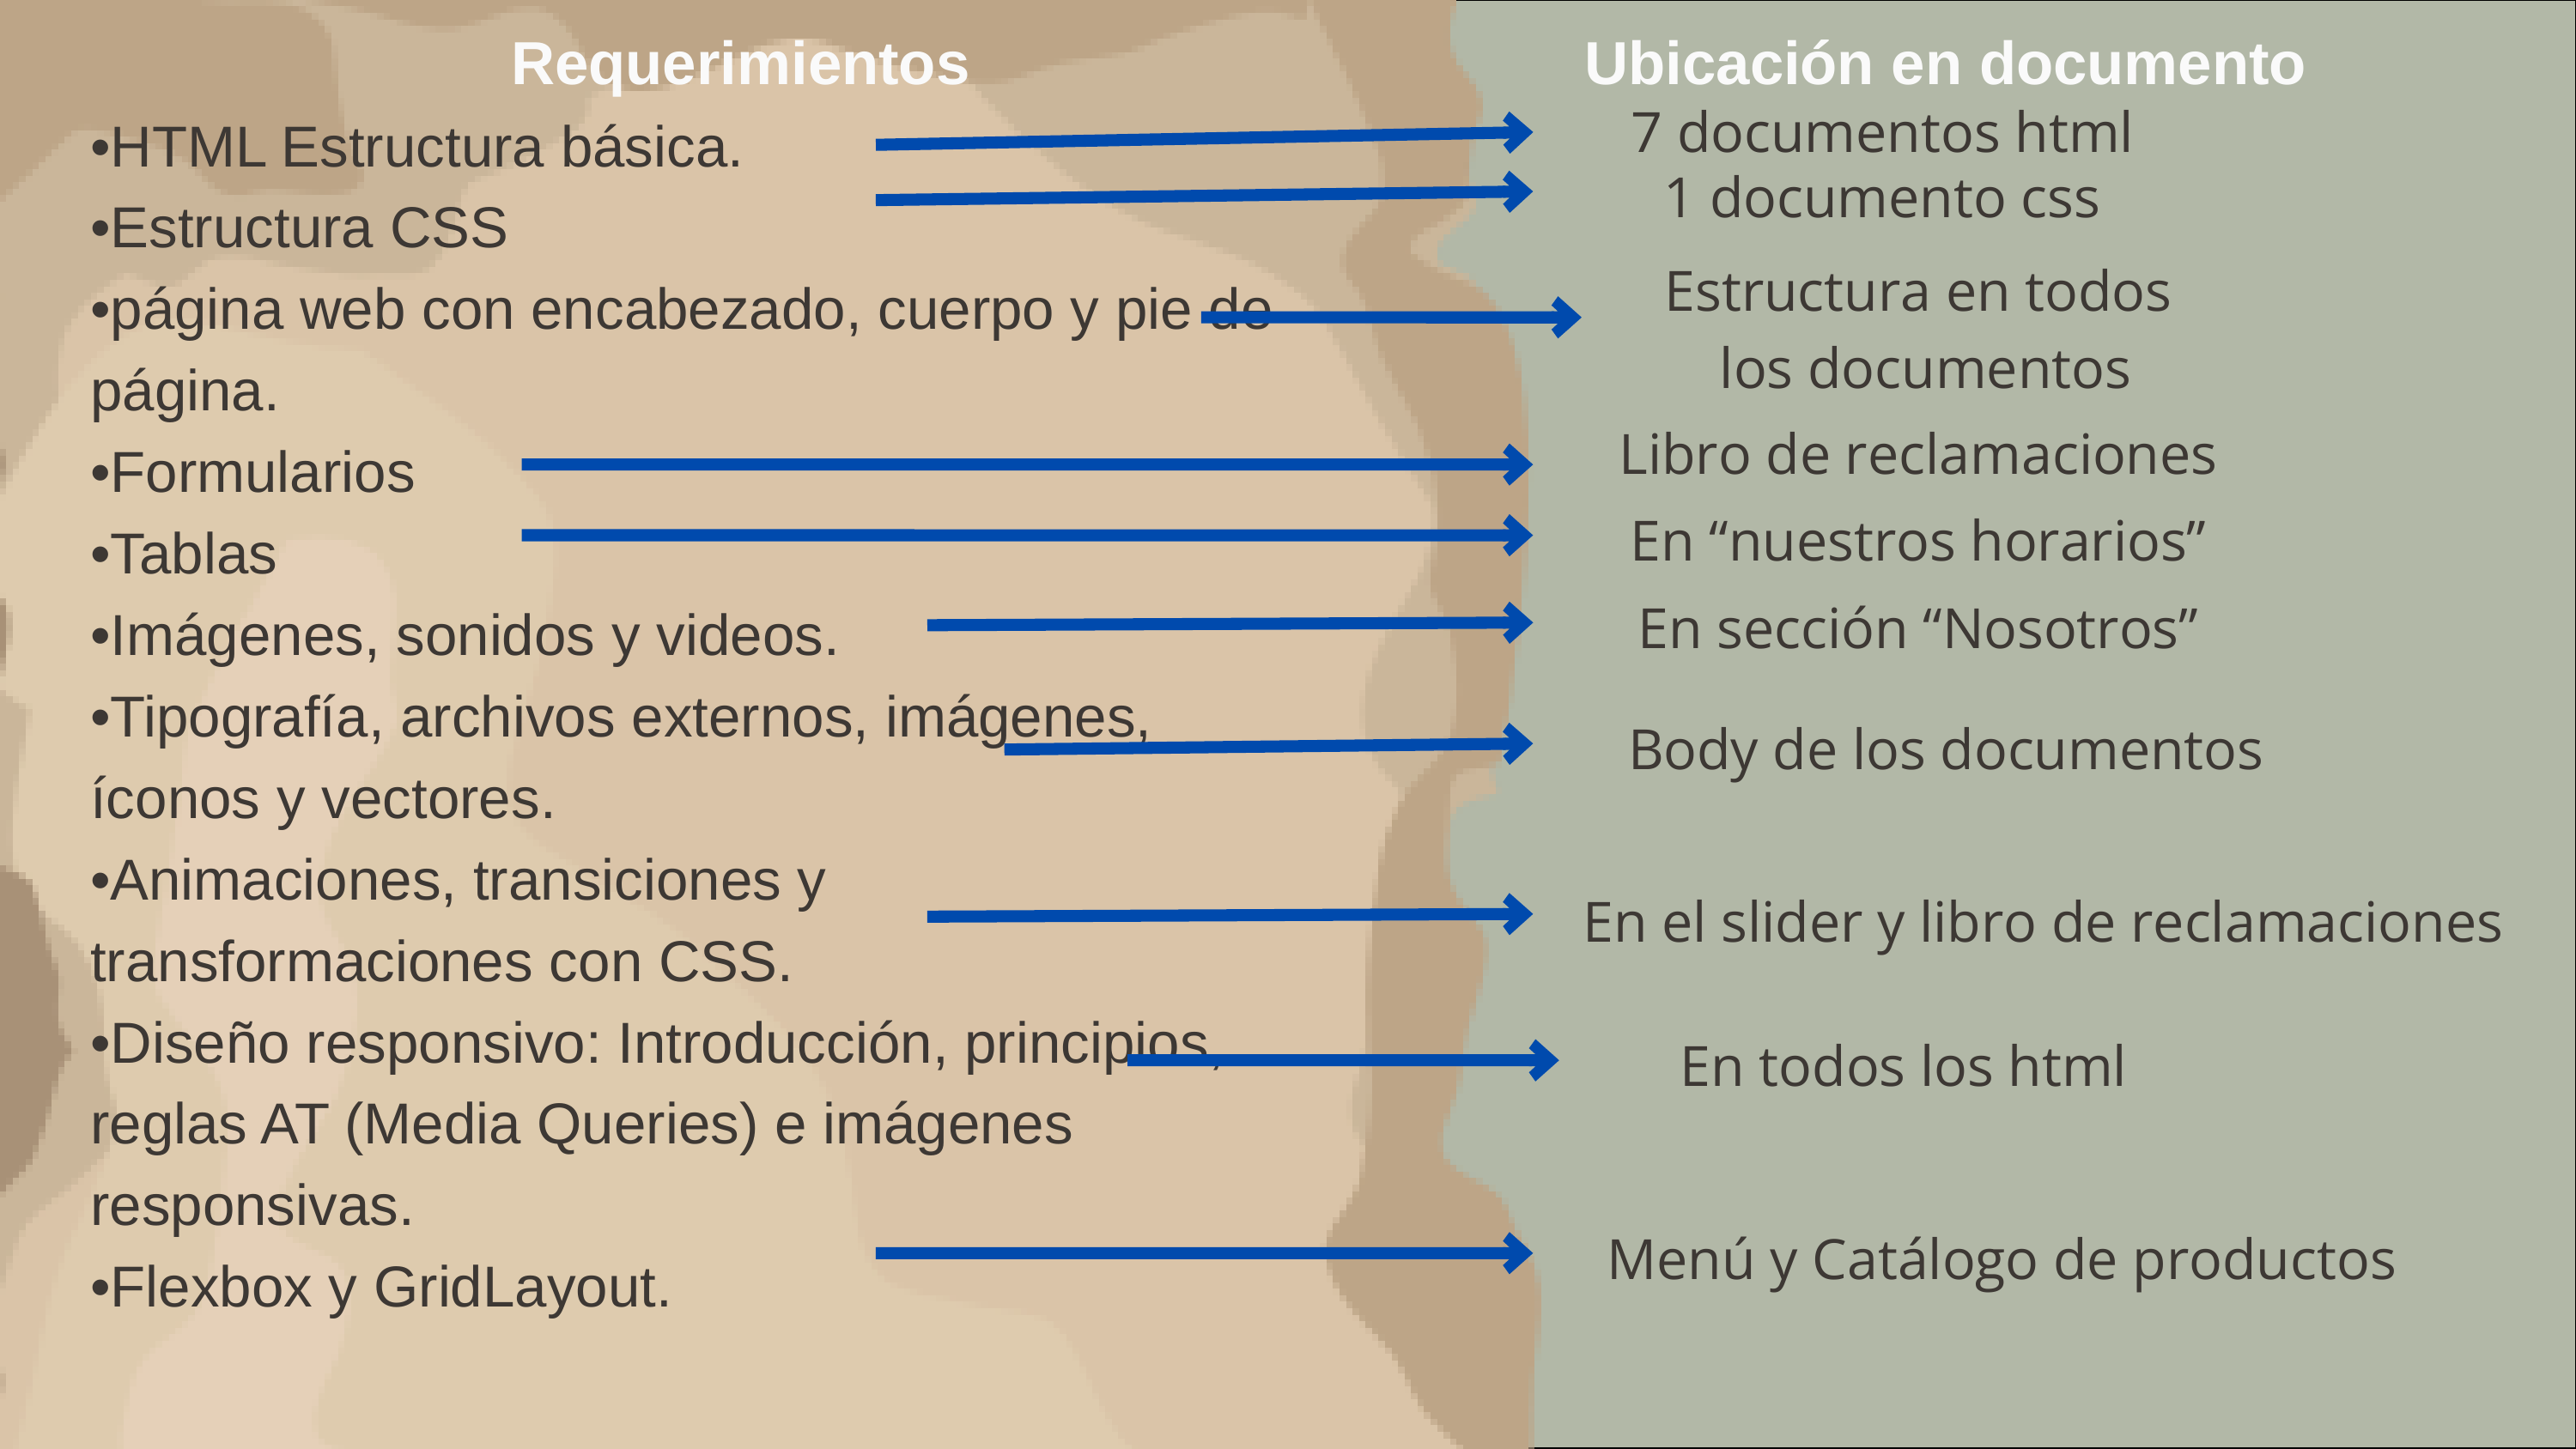

Requerimientos
Ubicación en documento
7 documentos html
•HTML Estructura básica.
•Estructura CSS
•página web con encabezado, cuerpo y pie de página.
•Formularios
•Tablas
•Imágenes, sonidos y videos.
•Tipografía, archivos externos, imágenes, íconos y vectores.
•Animaciones, transiciones y transformaciones con CSS.
•Diseño responsivo: Introducción, principios, reglas AT (Media Queries) e imágenes responsivas.
•Flexbox y GridLayout.

1 documento css

Estructura en todos
 los documentos

Libro de reclamaciones

En “nuestros horarios”

En sección “Nosotros”

Body de los documentos

En el slider y libro de reclamaciones

En todos los html

Menú y Catálogo de productos